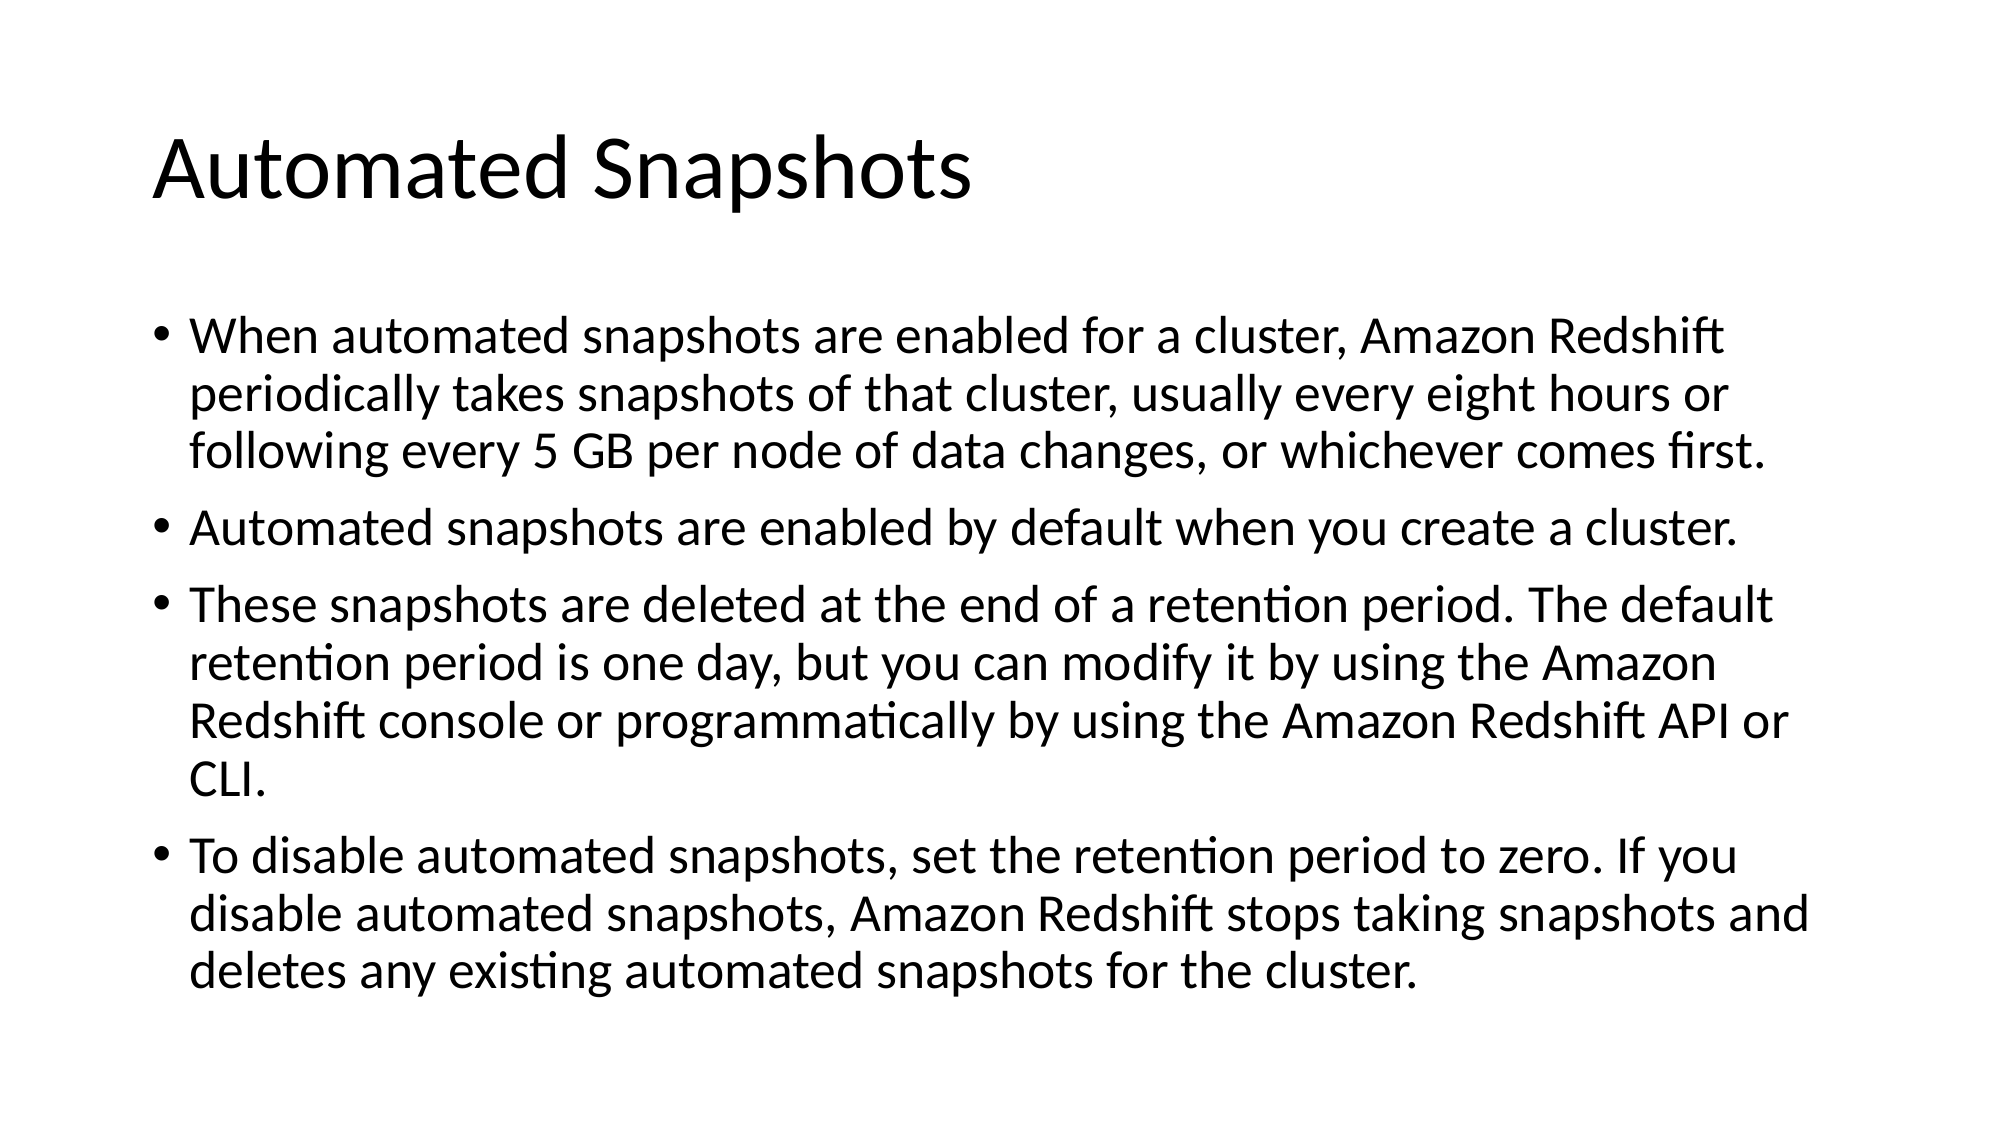

# Automated Snapshots
When automated snapshots are enabled for a cluster, Amazon Redshift periodically takes snapshots of that cluster, usually every eight hours or following every 5 GB per node of data changes, or whichever comes first.
Automated snapshots are enabled by default when you create a cluster.
These snapshots are deleted at the end of a retention period. The default retention period is one day, but you can modify it by using the Amazon Redshift console or programmatically by using the Amazon Redshift API or CLI.
To disable automated snapshots, set the retention period to zero. If you disable automated snapshots, Amazon Redshift stops taking snapshots and deletes any existing automated snapshots for the cluster.